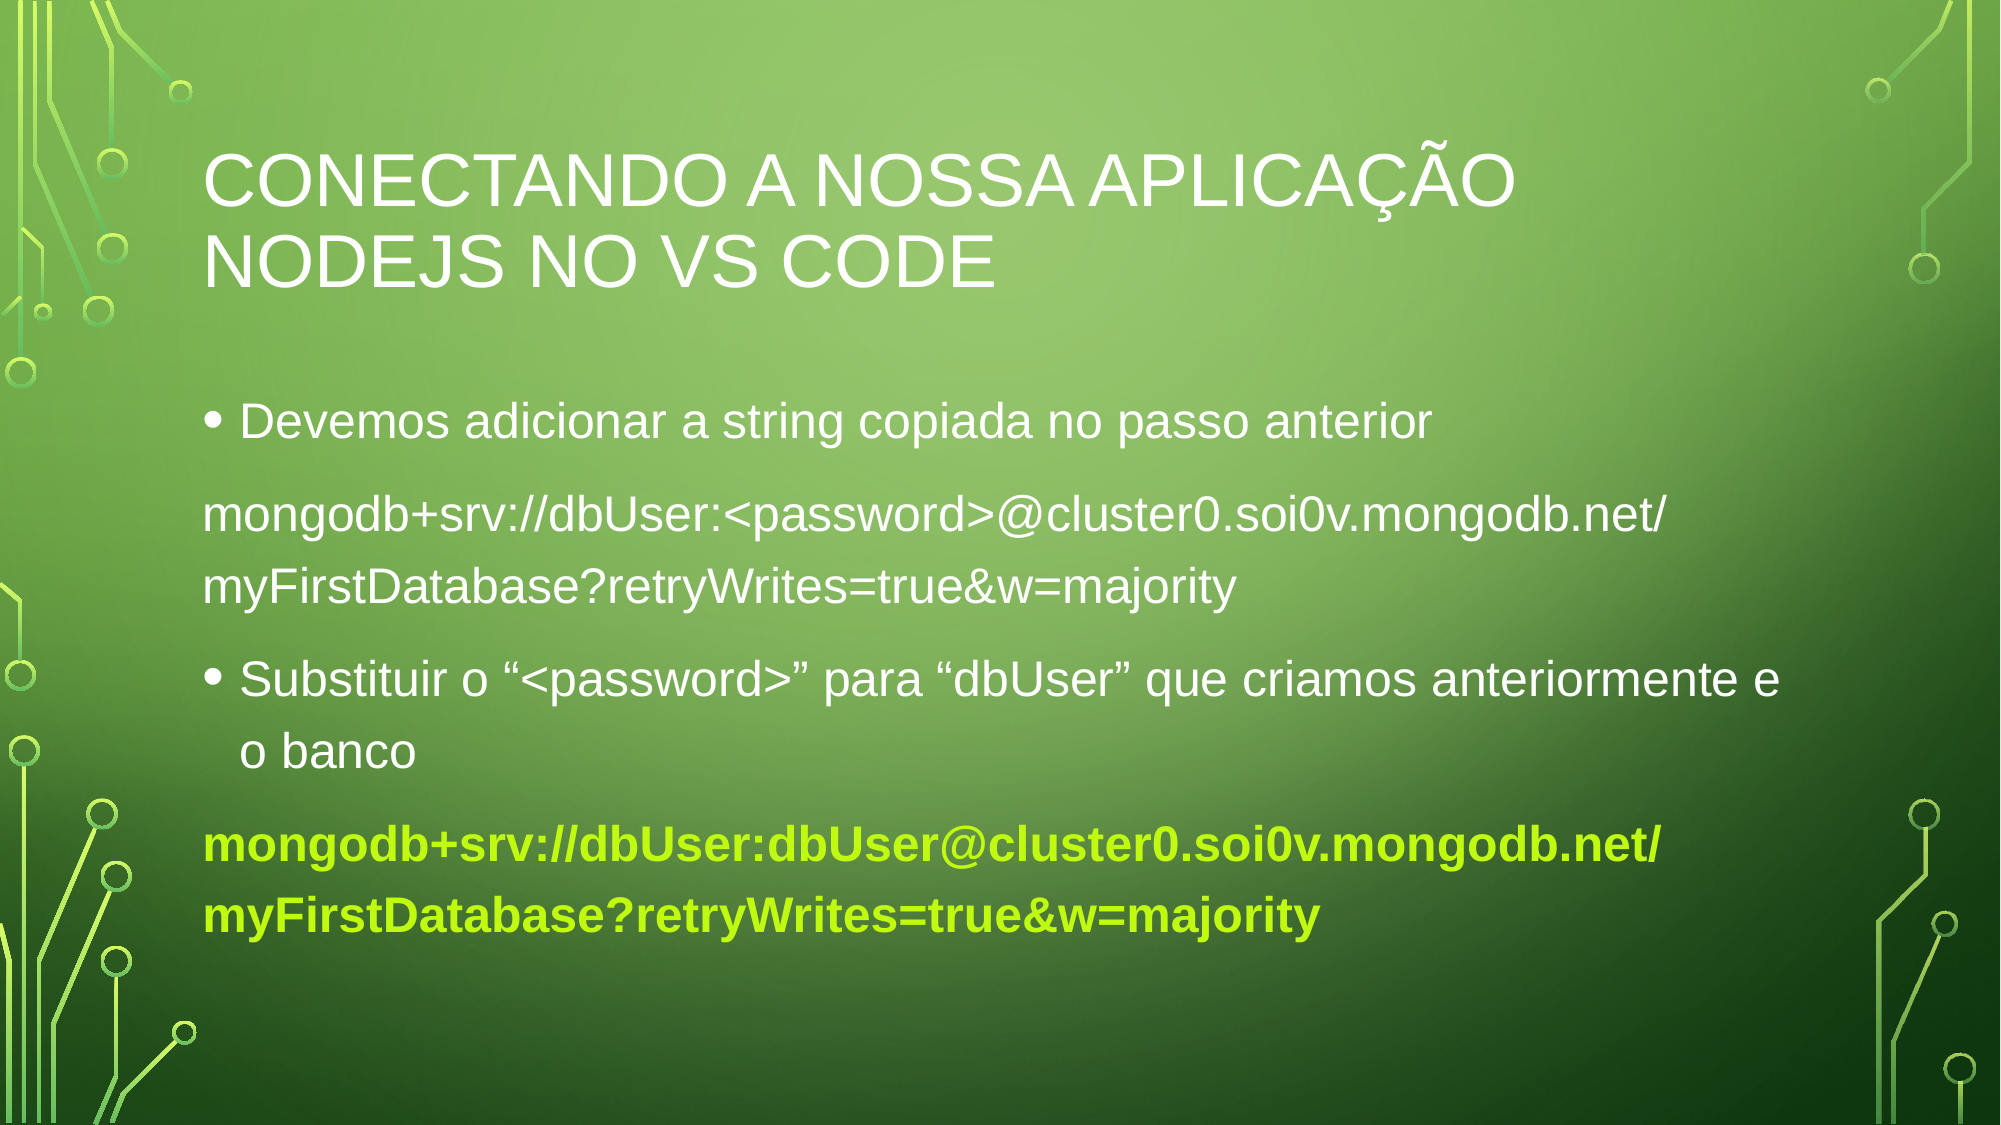

# Conectando a nossa aplicação nodejs no vs code
Devemos adicionar a string copiada no passo anterior
mongodb+srv://dbUser:<password>@cluster0.soi0v.mongodb.net/myFirstDatabase?retryWrites=true&w=majority
Substituir o “<password>” para “dbUser” que criamos anteriormente e o banco
mongodb+srv://dbUser:dbUser@cluster0.soi0v.mongodb.net/myFirstDatabase?retryWrites=true&w=majority